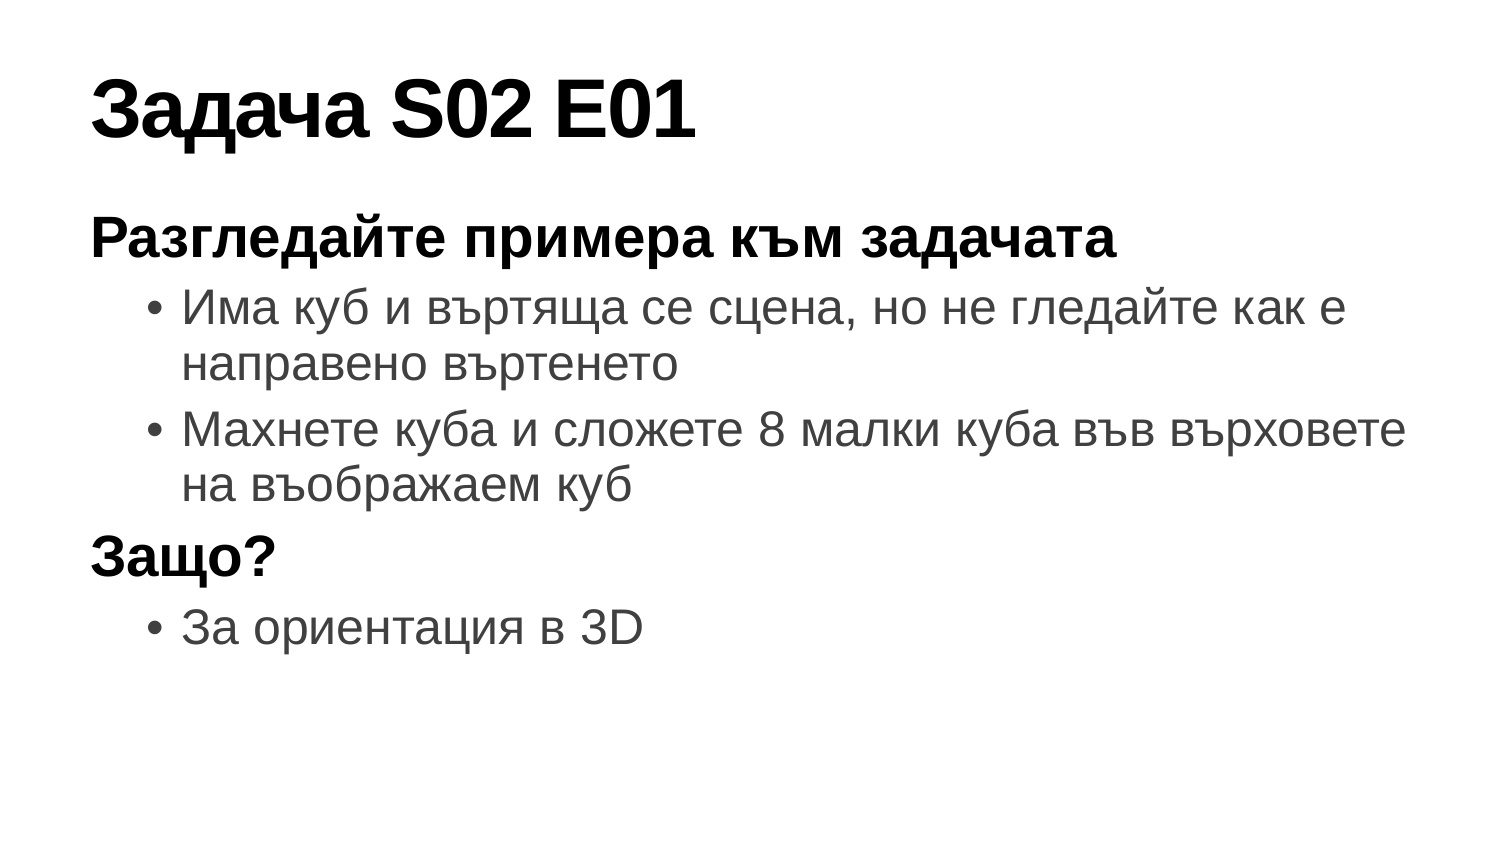

# Задача S02 E01
Разгледайте примера към задачата
Има куб и въртяща се сцена, но не гледайте как е направено въртенето
Махнете куба и сложете 8 малки куба във върховете
на въображаем куб
Защо?
За ориентация в 3D